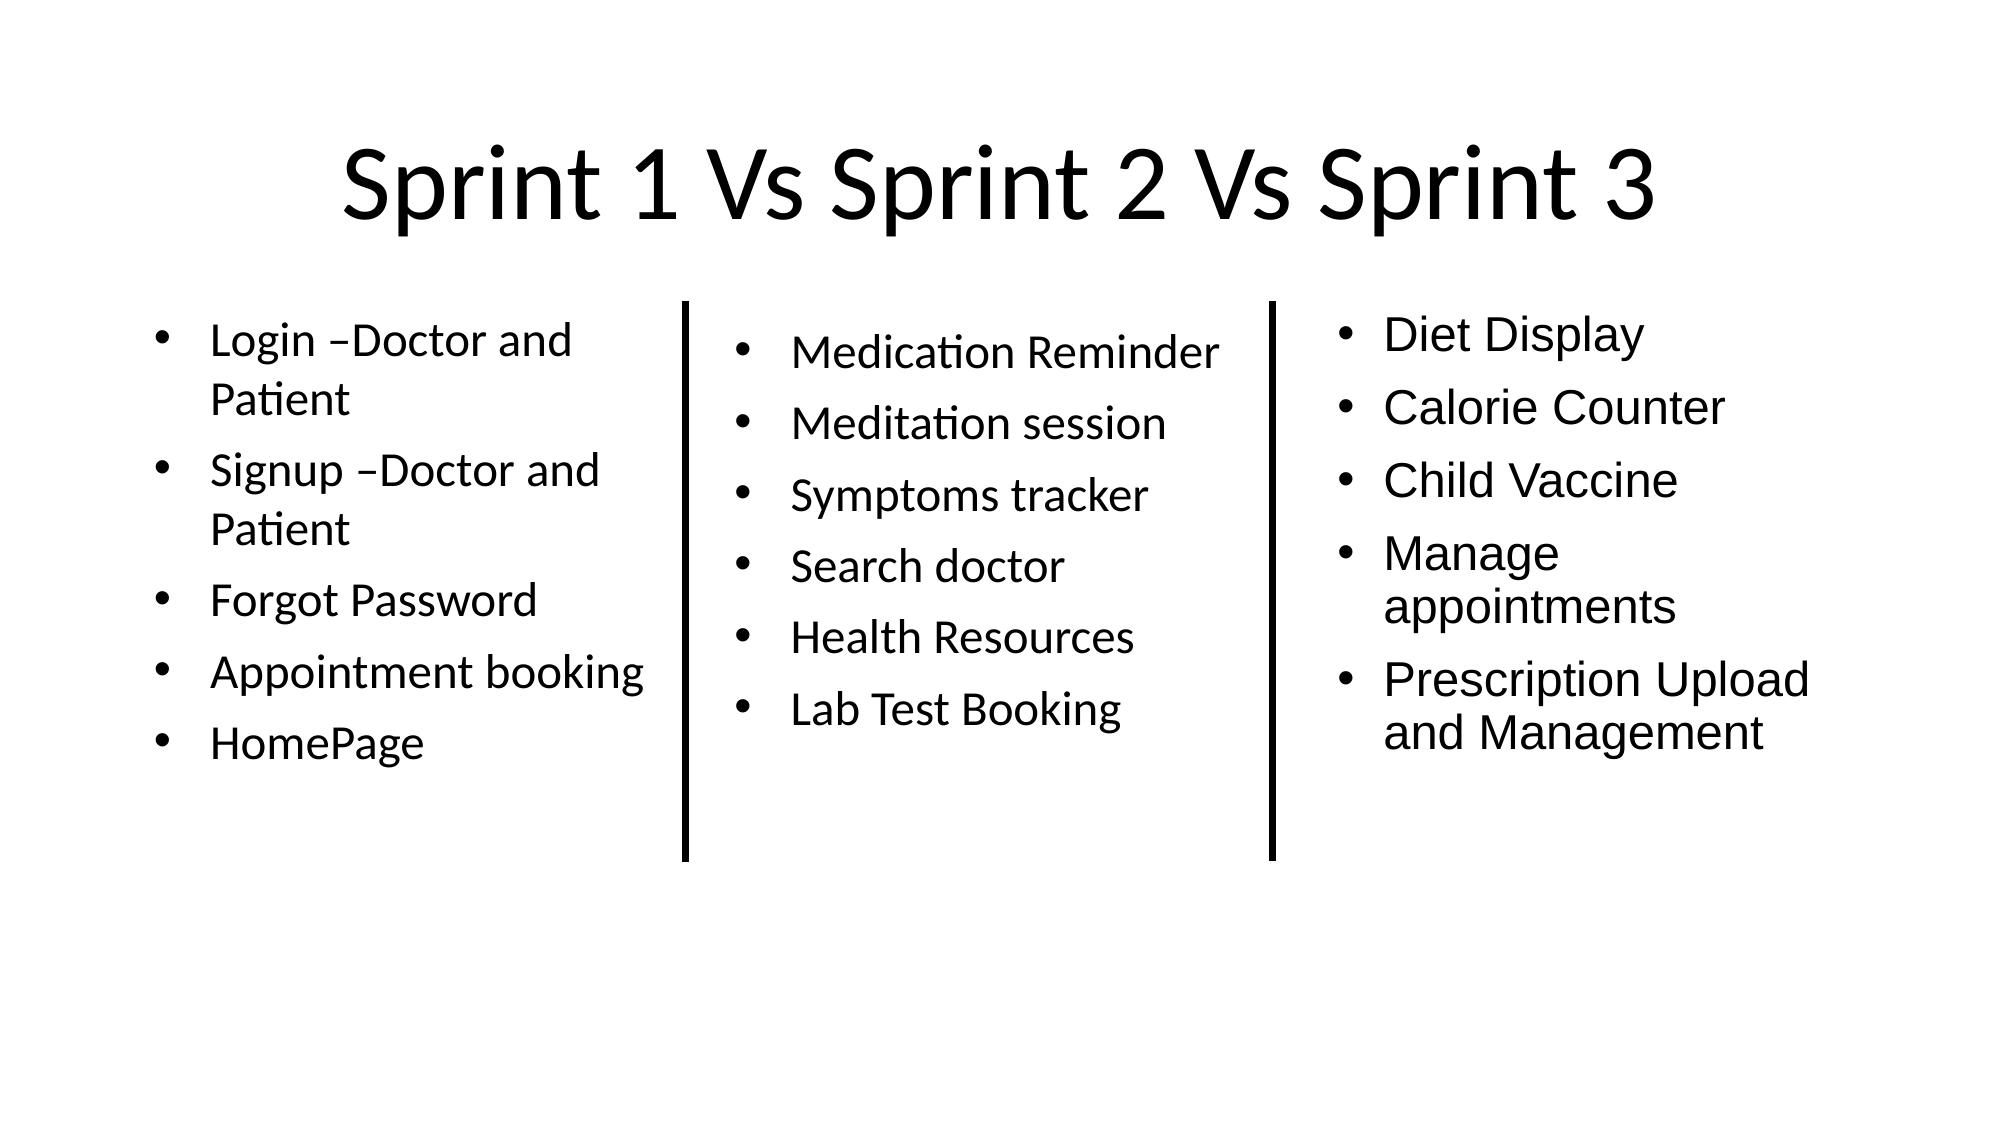

# Sprint 1 Vs Sprint 2 Vs Sprint 3
Login –Doctor and Patient
Signup –Doctor and Patient
Forgot Password
Appointment booking
HomePage

Diet Display
Calorie Counter
Child Vaccine
Manage appointments
Prescription Upload and Management

Medication Reminder
Meditation session
Symptoms tracker
Search doctor
Health Resources
Lab Test Booking